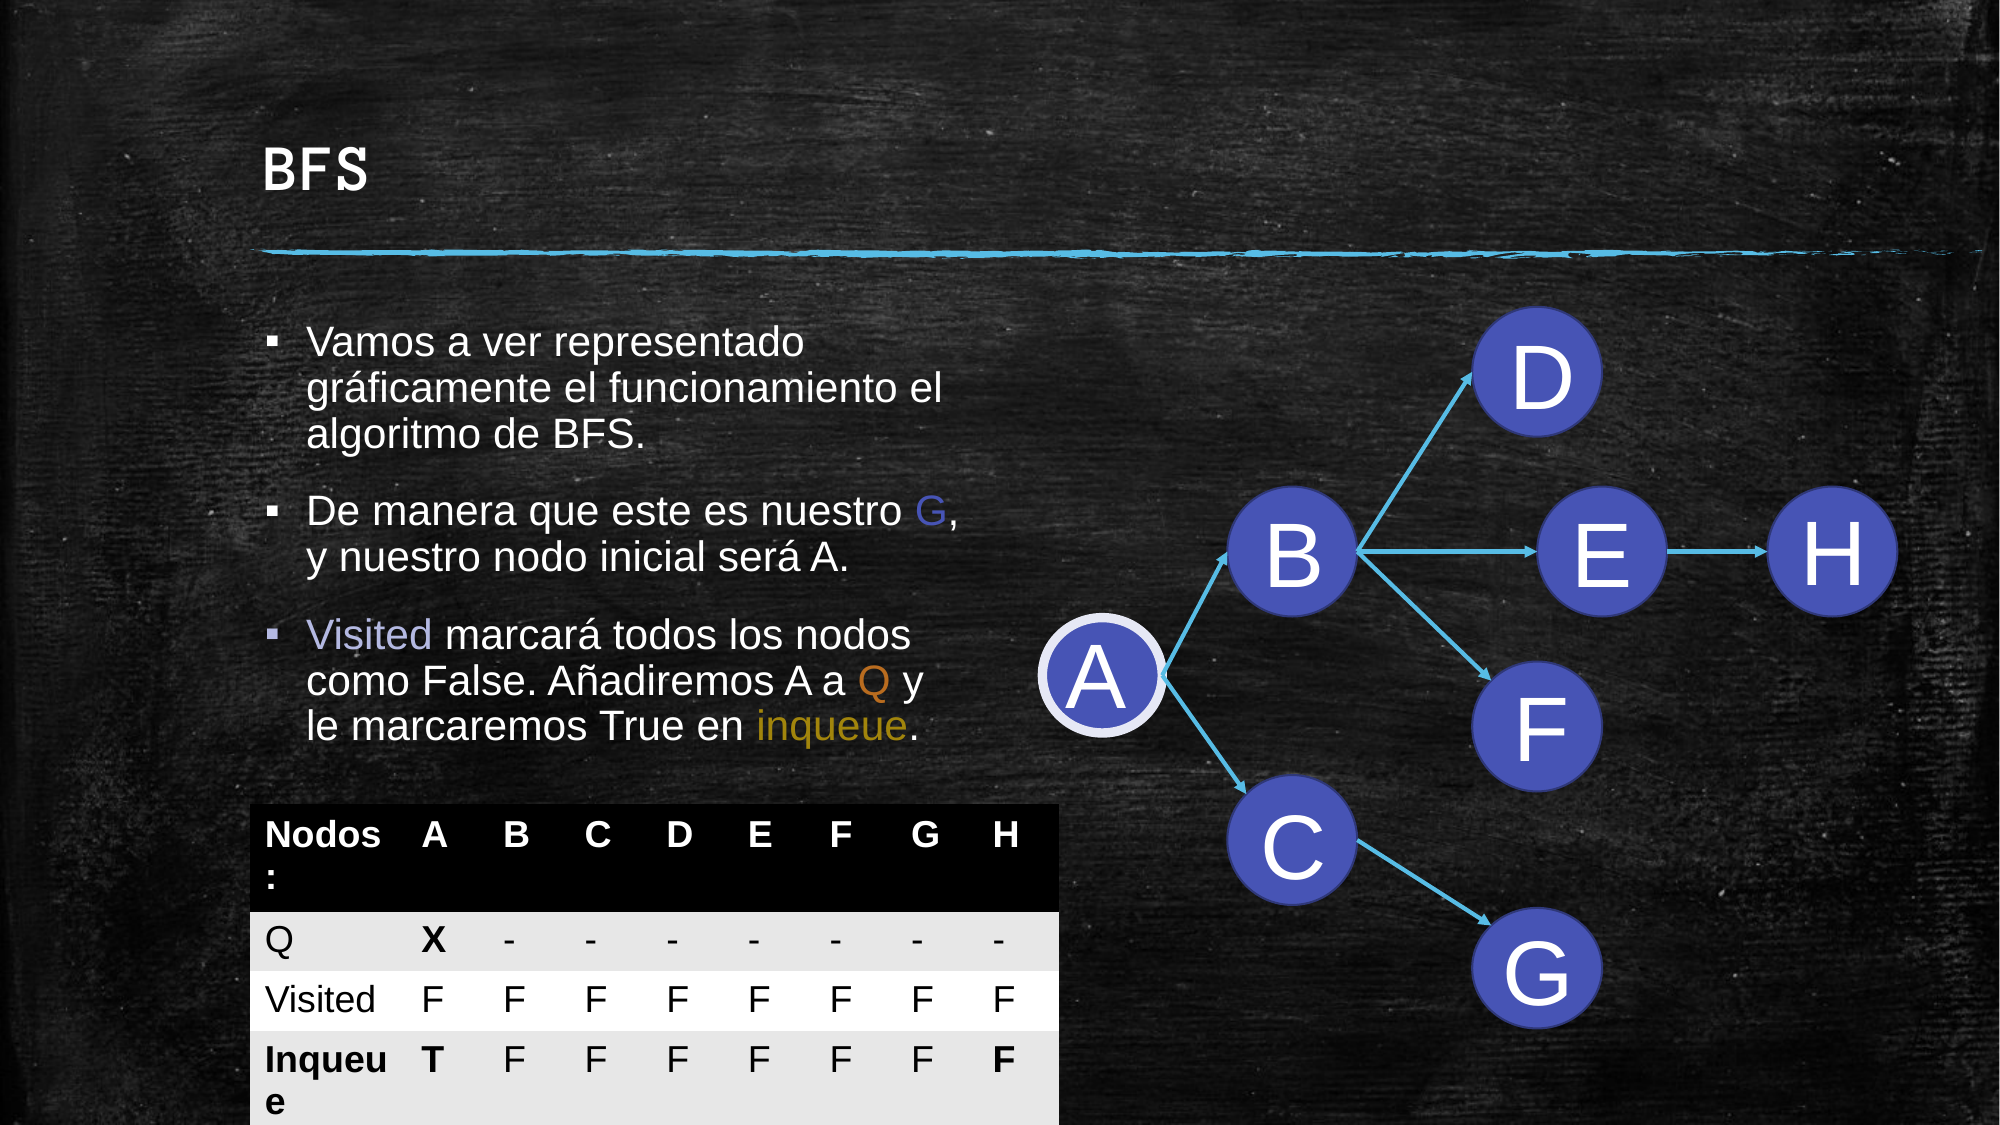

# BFS

Vamos a ver representado gráficamente el funcionamiento el algoritmo de BFS.
De manera que este es nuestro G, y nuestro nodo inicial será A.
Visited marcará todos los nodos como False. Añadiremos A a Q y le marcaremos True en inqueue.
D

H
E
B

A

F

C
| Nodos: | A | B | C | D | E | F | G | H |
| --- | --- | --- | --- | --- | --- | --- | --- | --- |
| Q | X | - | - | - | - | - | - | - |
| Visited | F | F | F | F | F | F | F | F |
| Inqueue | T | F | F | F | F | F | F | F |

G